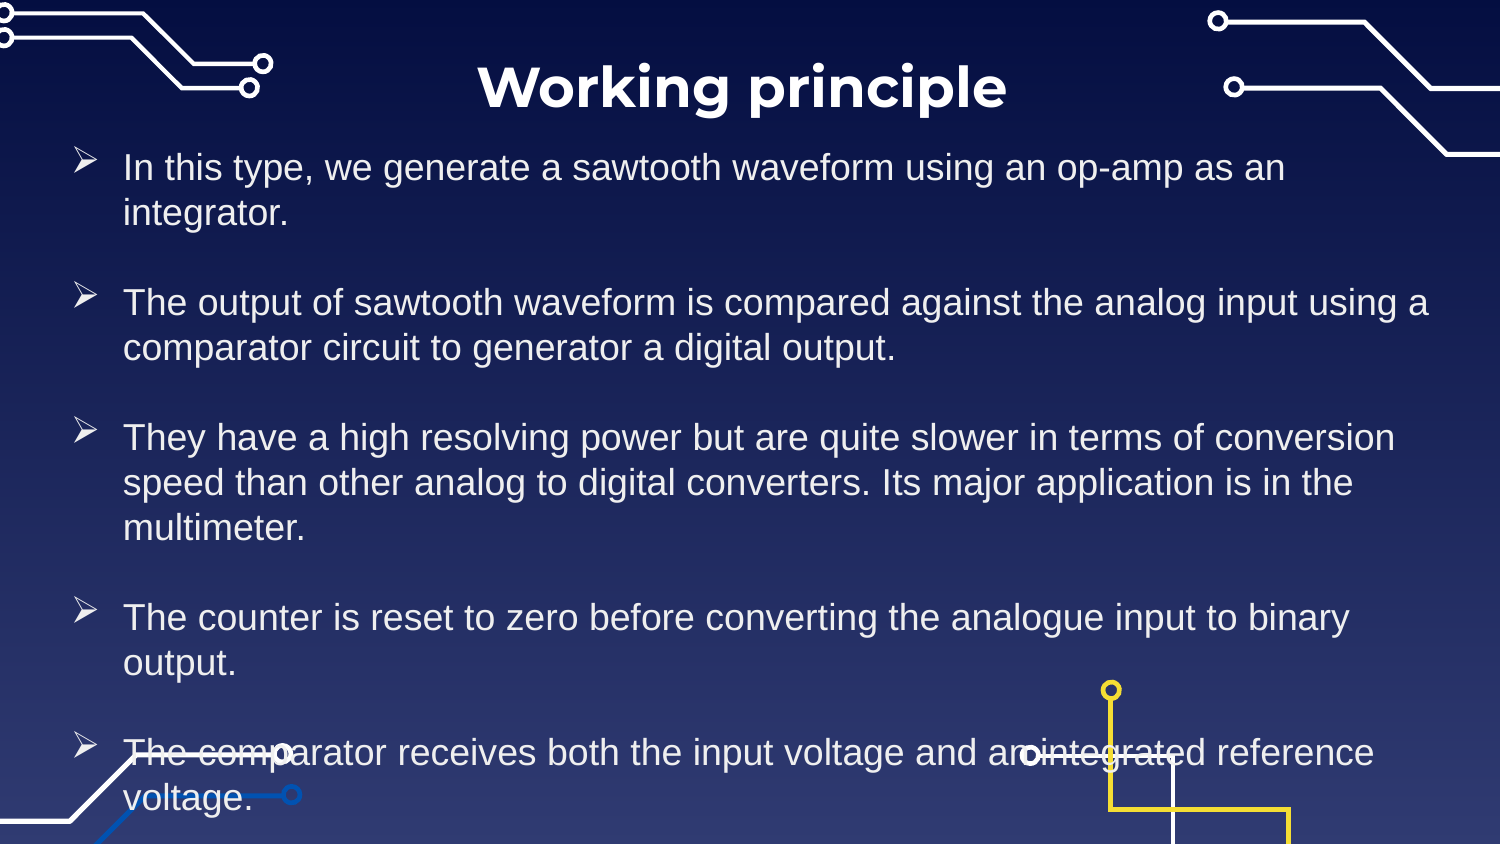

# Working principle
In this type, we generate a sawtooth waveform using an op-amp as an integrator.

The output of sawtooth waveform is compared against the analog input using a comparator circuit to generator a digital output.

They have a high resolving power but are quite slower in terms of conversion speed than other analog to digital converters. Its major application is in the multimeter.

The counter is reset to zero before converting the analogue input to binary output.

The comparator receives both the input voltage and an integrated reference voltage.